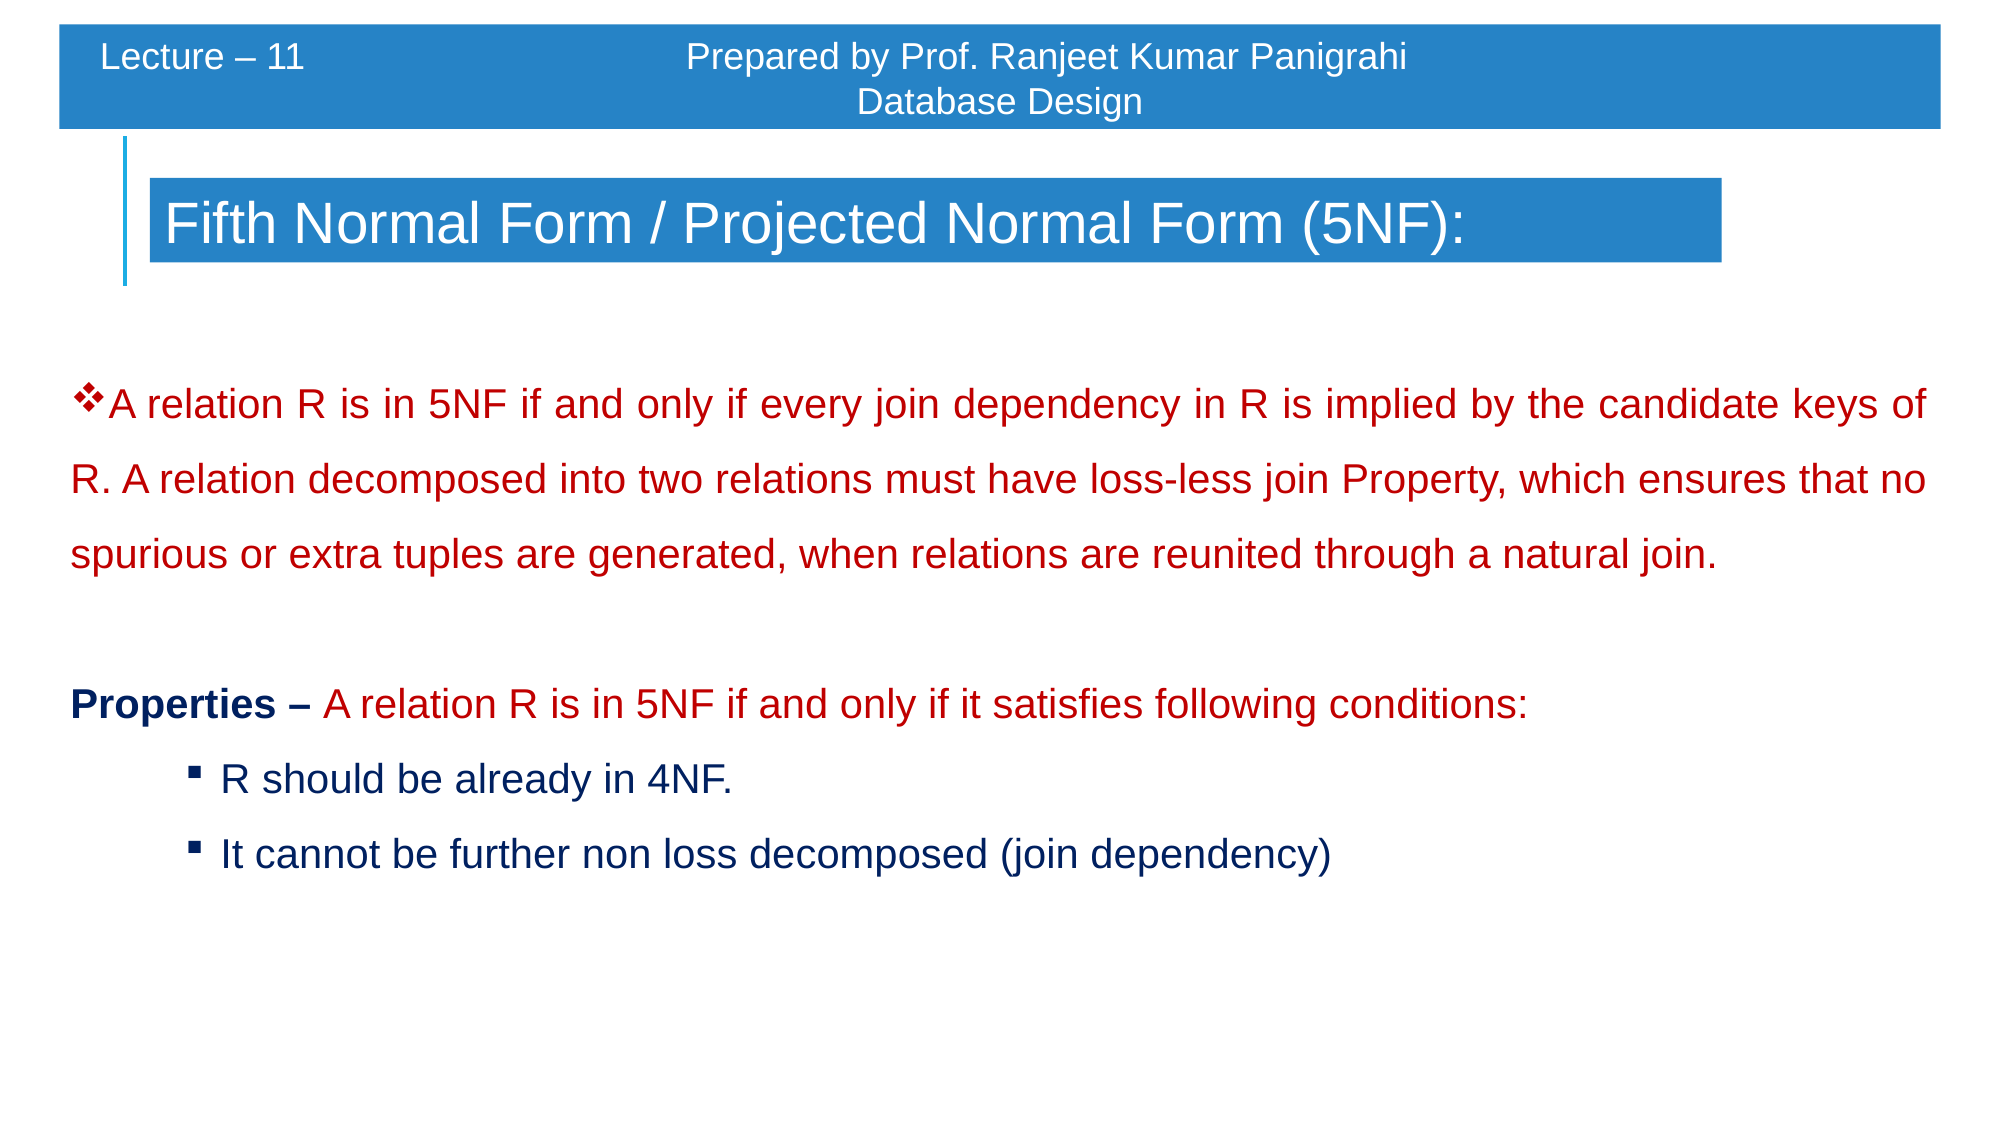

Lecture – 11 		             Prepared by Prof. Ranjeet Kumar Panigrahi				Database Design
Fifth Normal Form / Projected Normal Form (5NF):
A relation R is in 5NF if and only if every join dependency in R is implied by the candidate keys of R. A relation decomposed into two relations must have loss-less join Property, which ensures that no spurious or extra tuples are generated, when relations are reunited through a natural join.

Properties – A relation R is in 5NF if and only if it satisfies following conditions:
R should be already in 4NF.
It cannot be further non loss decomposed (join dependency)